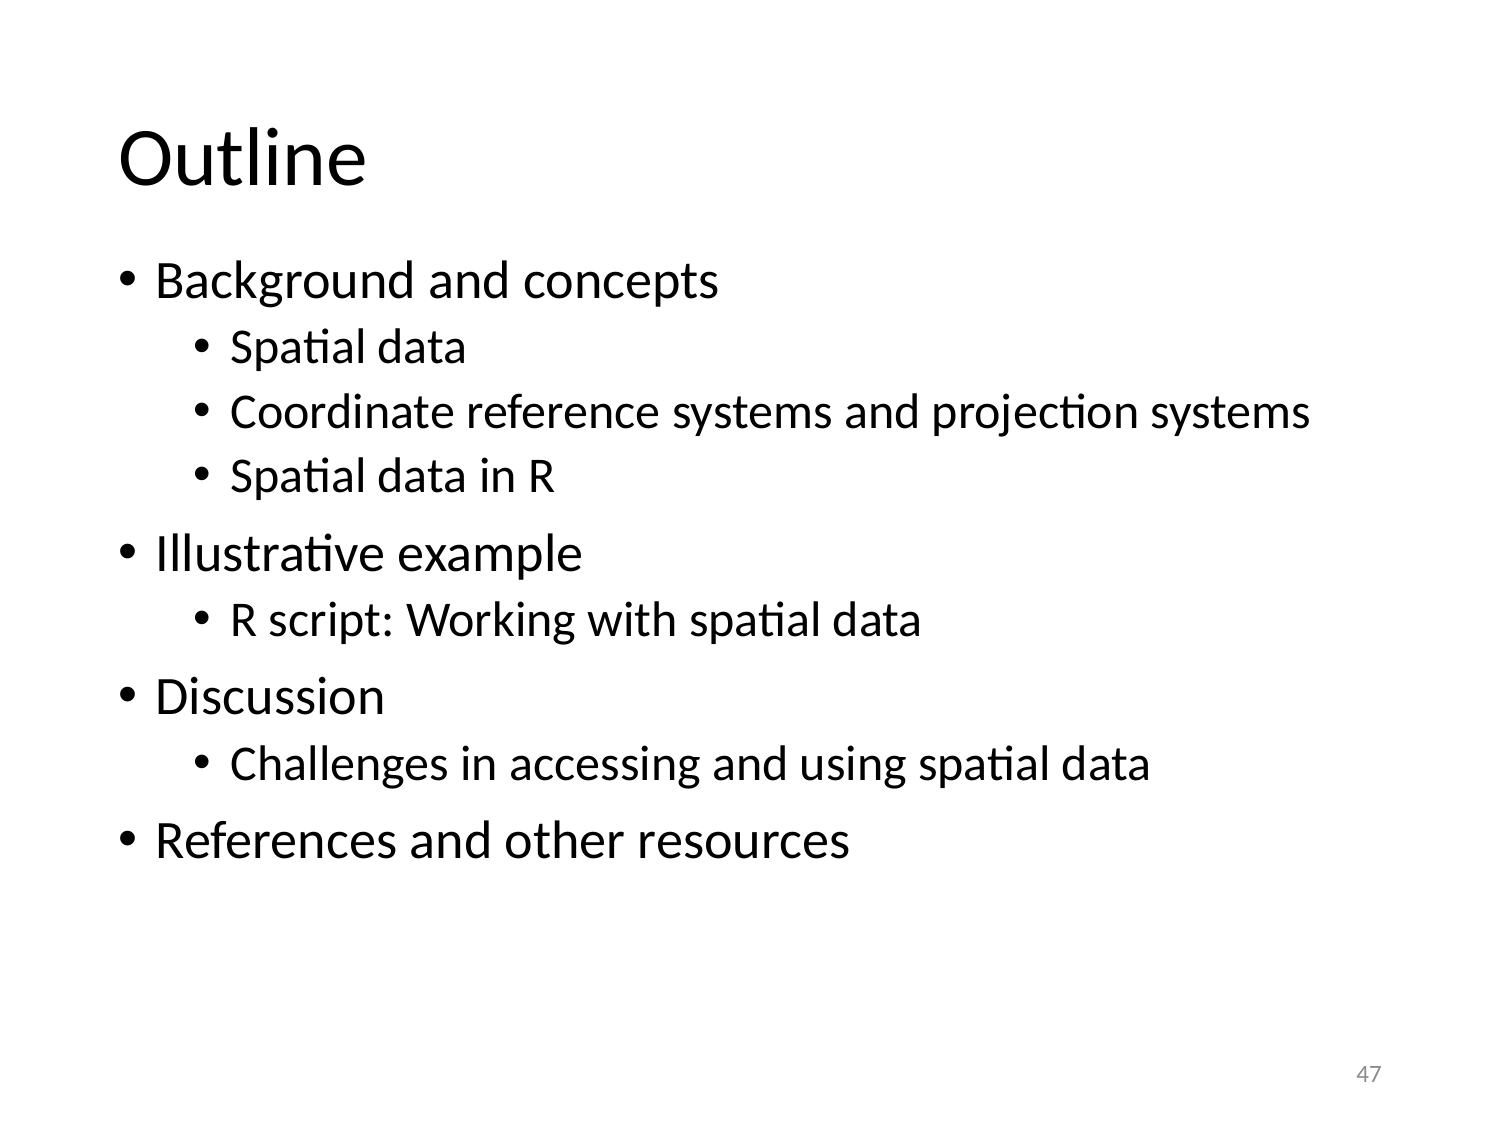

# Outline
Background and concepts
Spatial data
Coordinate reference systems and projection systems
Spatial data in R
Illustrative example
R script: Working with spatial data
Discussion
Challenges in accessing and using spatial data
References and other resources
47